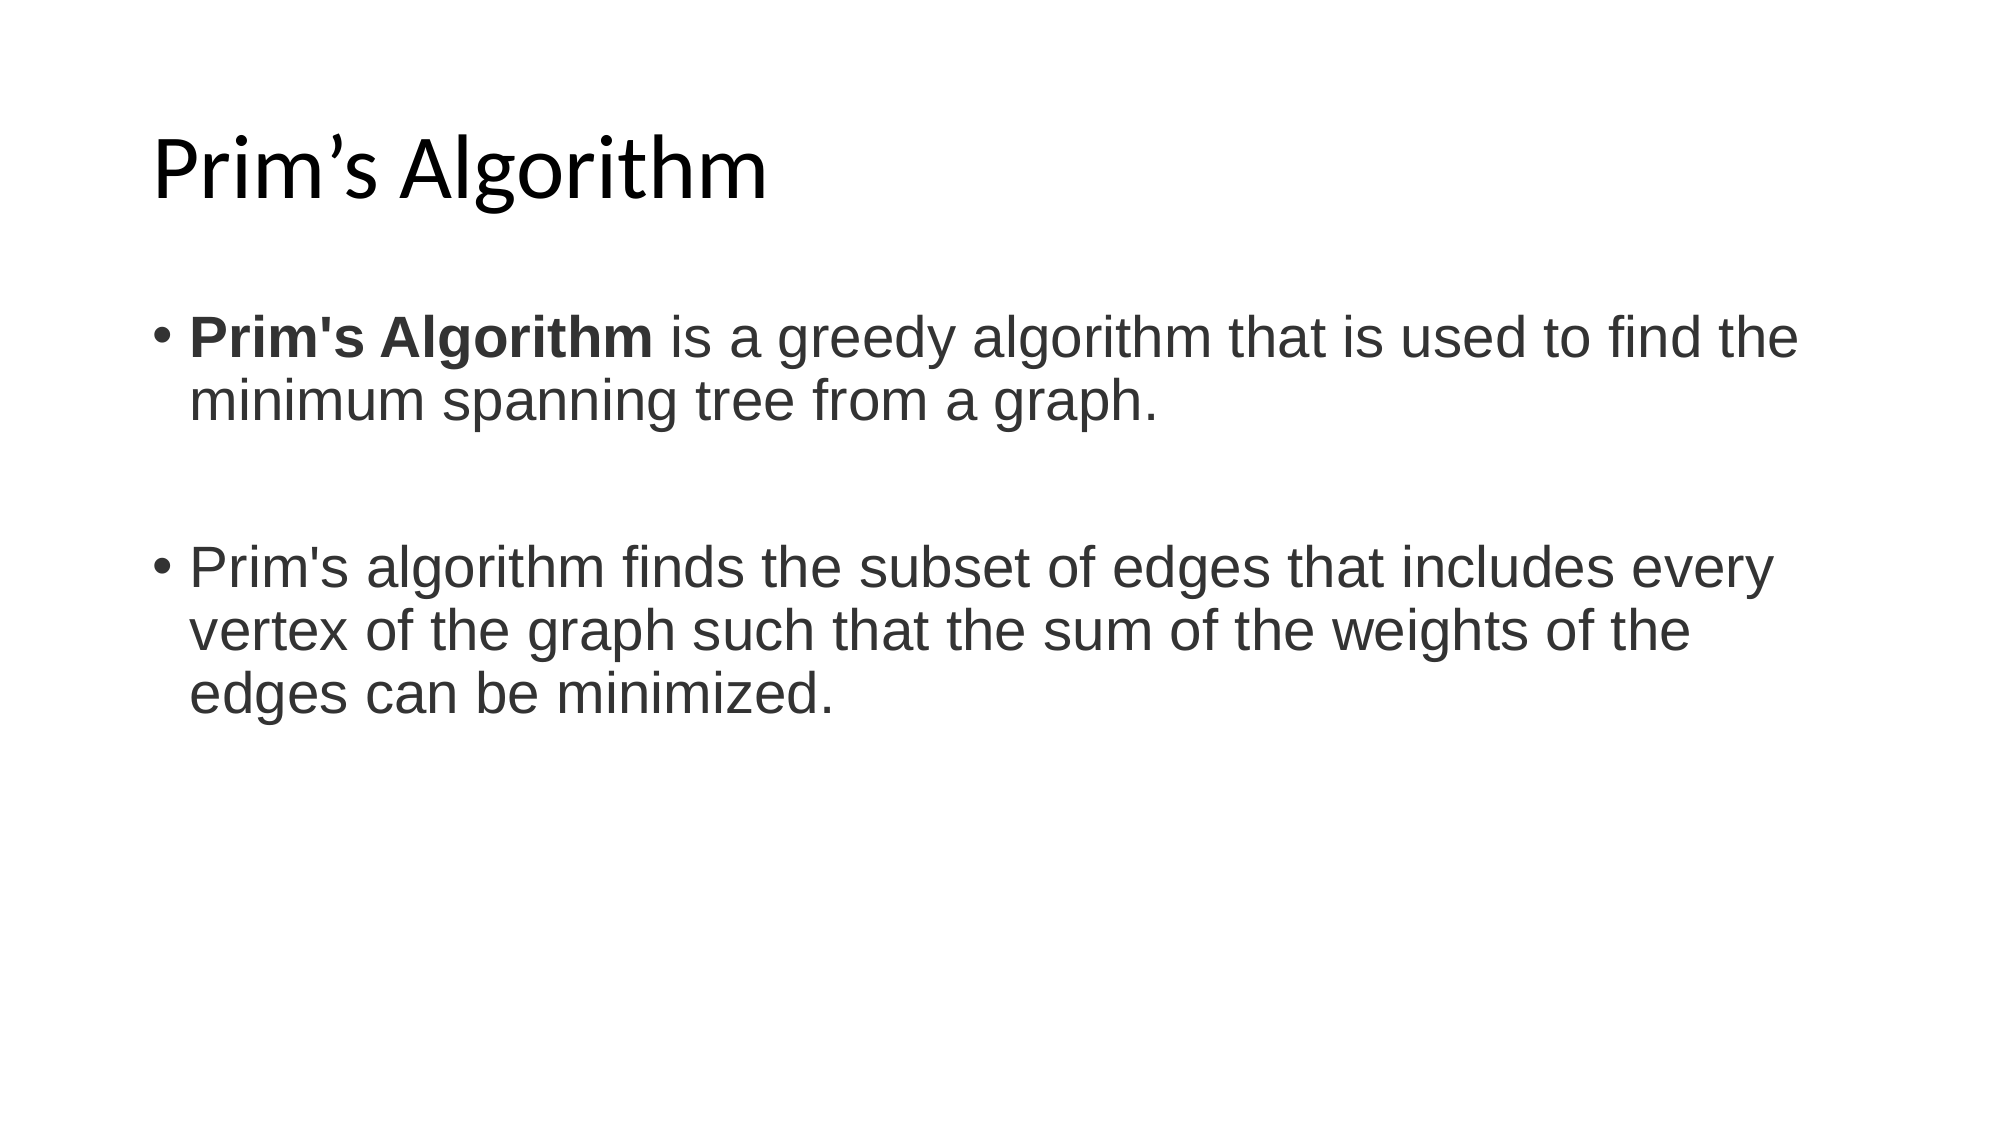

# Prim’s Algorithm
Prim's Algorithm is a greedy algorithm that is used to find the minimum spanning tree from a graph.

Prim's algorithm finds the subset of edges that includes every vertex of the graph such that the sum of the weights of the edges can be minimized.